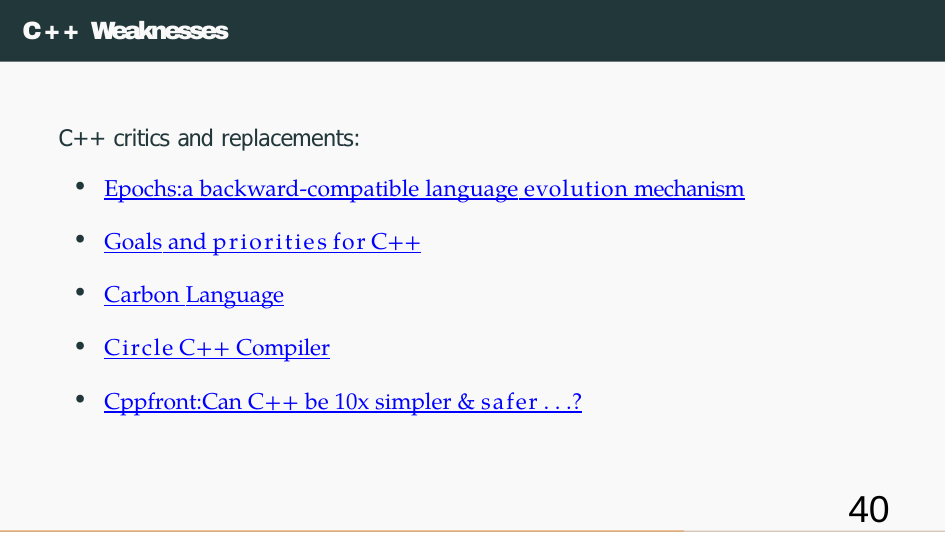

# C++ Weaknesses
C++ critics and replacements:
Epochs:	a backward-compatible language evolution mechanism
Goals and priorities for C++
Carbon Language
Circle C++ Compiler
Cppfront:	Can C++ be 10x simpler & safer ...	?